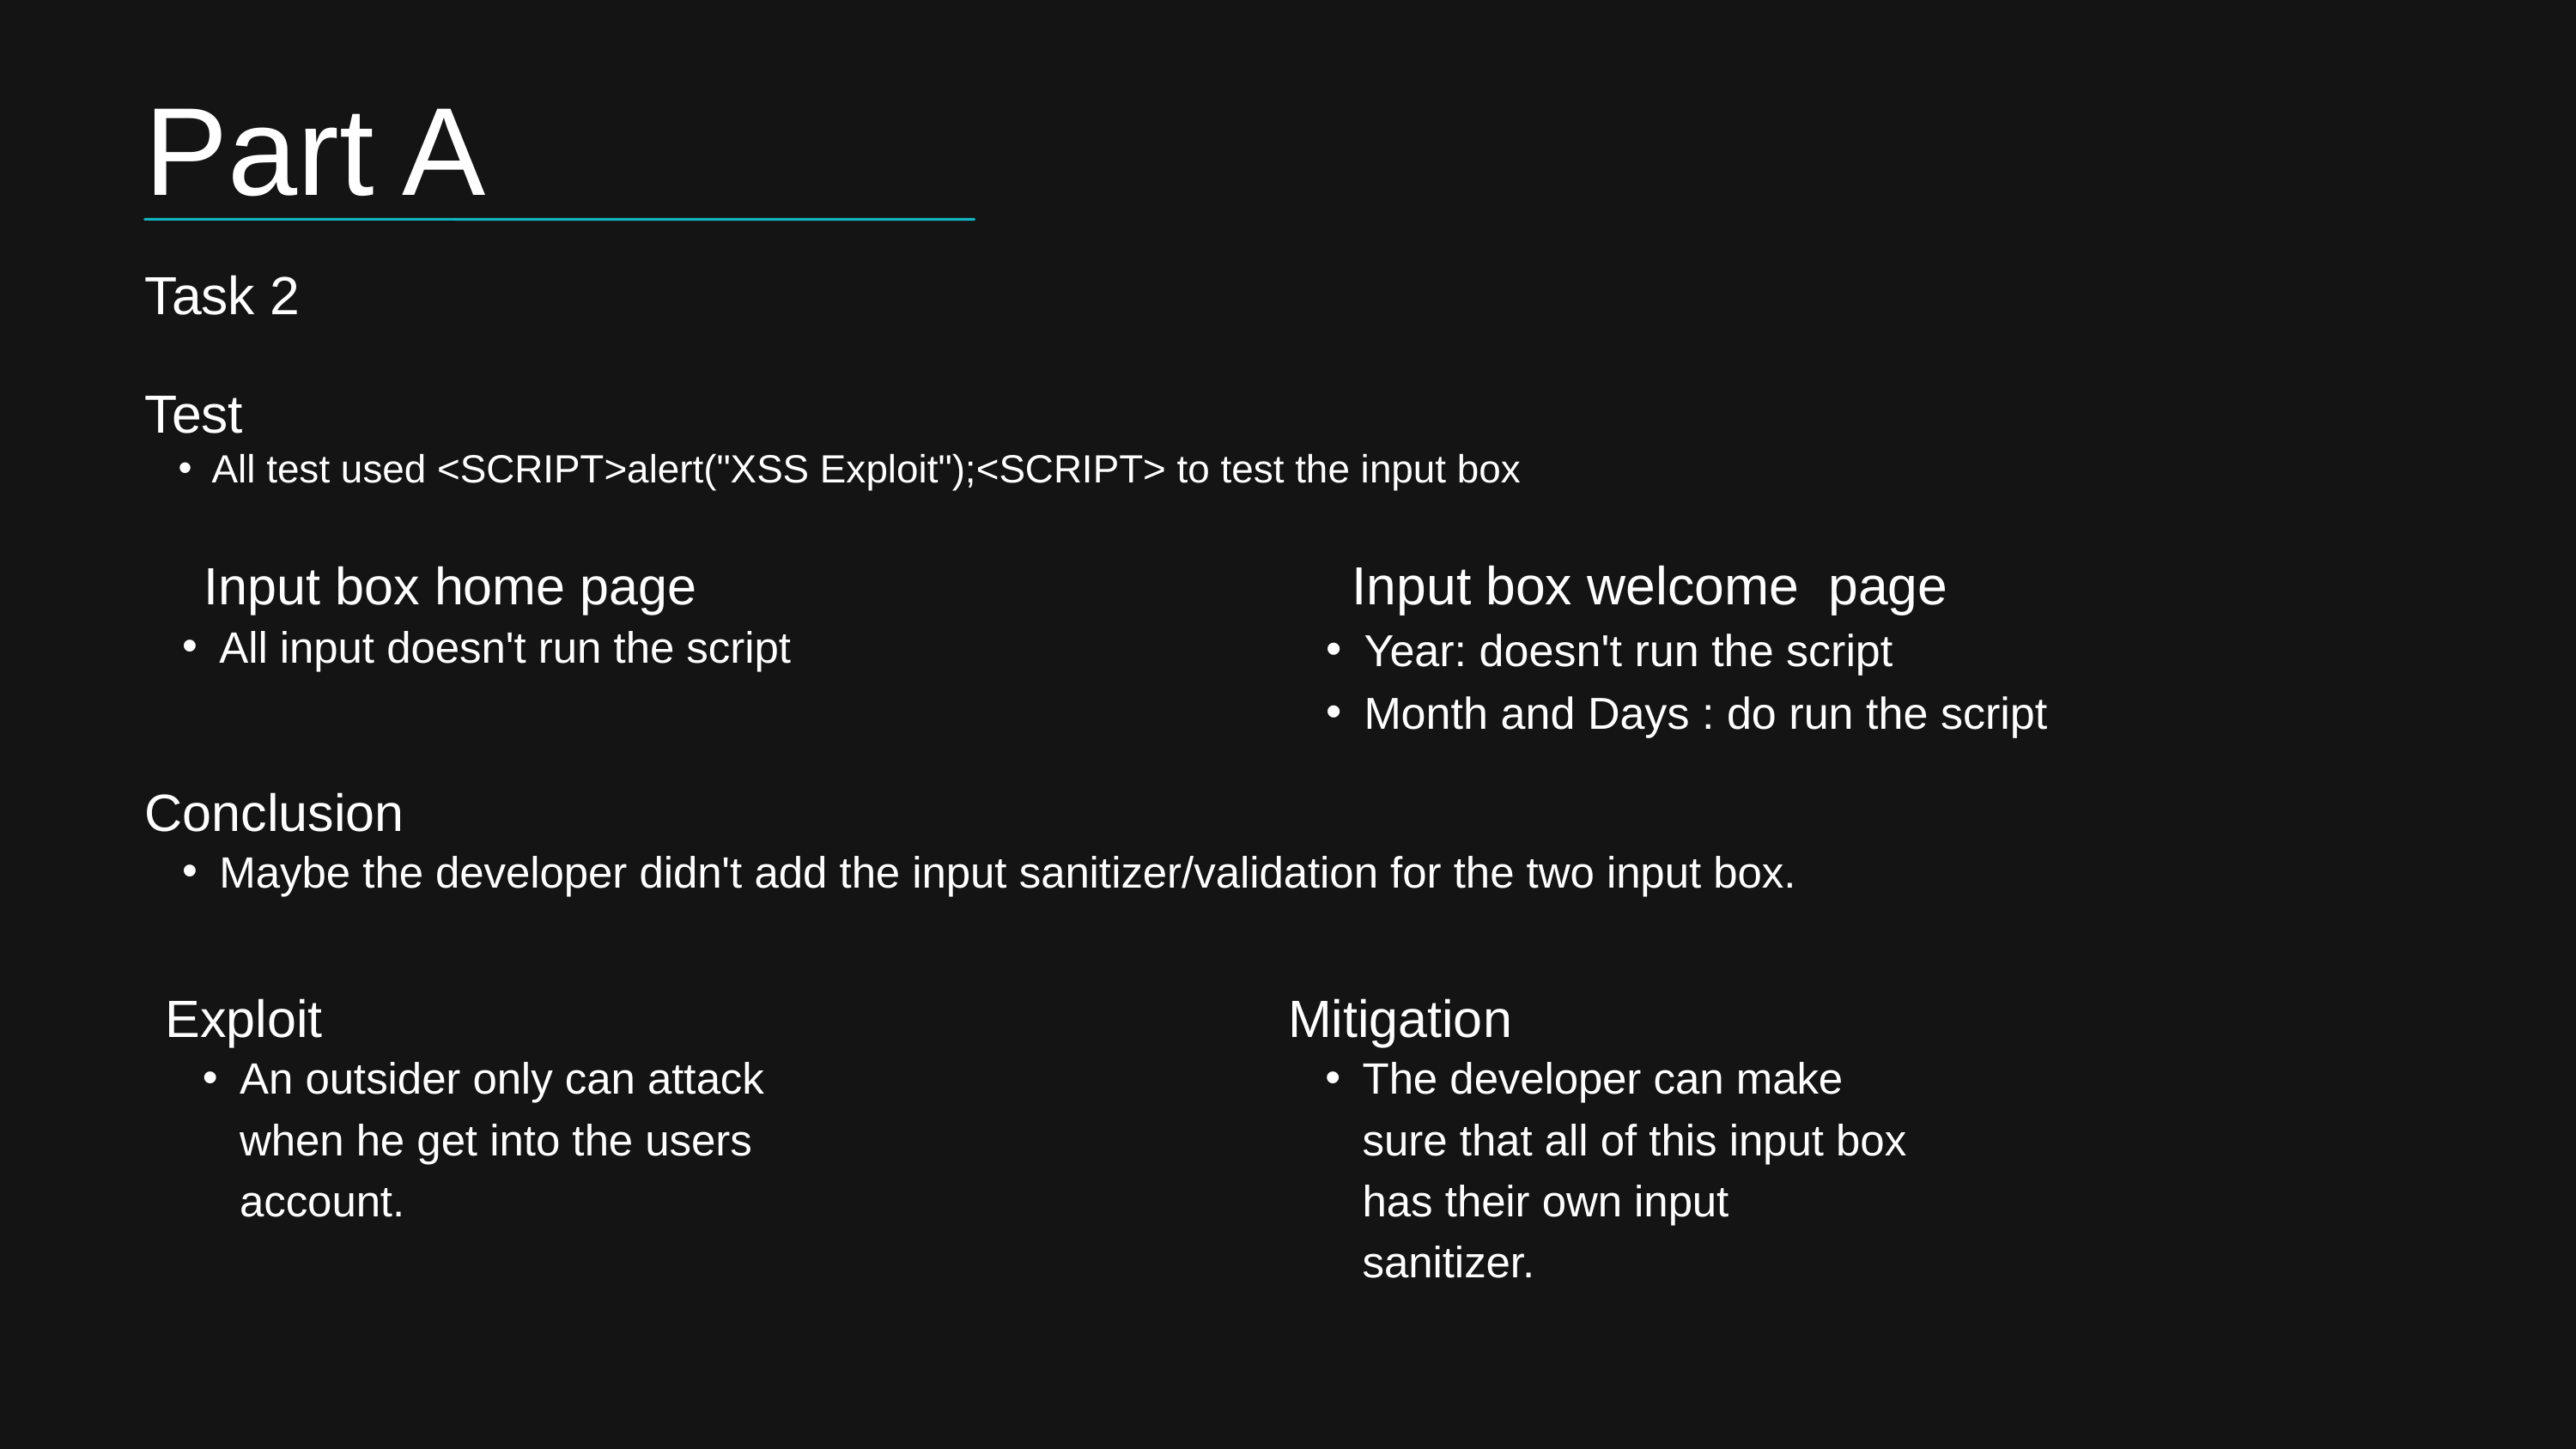

Part A

Task 2
Test
All test used <SCRIPT>alert("XSS Exploit");<SCRIPT> to test the input box
Input box home page
All input doesn't run the script
Input box welcome  page
Year: doesn't run the script
Month and Days : do run the script
Conclusion
Maybe the developer didn't add the input sanitizer/validation for the two input box.
Exploit
An outsider only can attack when he get into the users account.
Mitigation
The developer can make sure that all of this input box has their own input sanitizer.